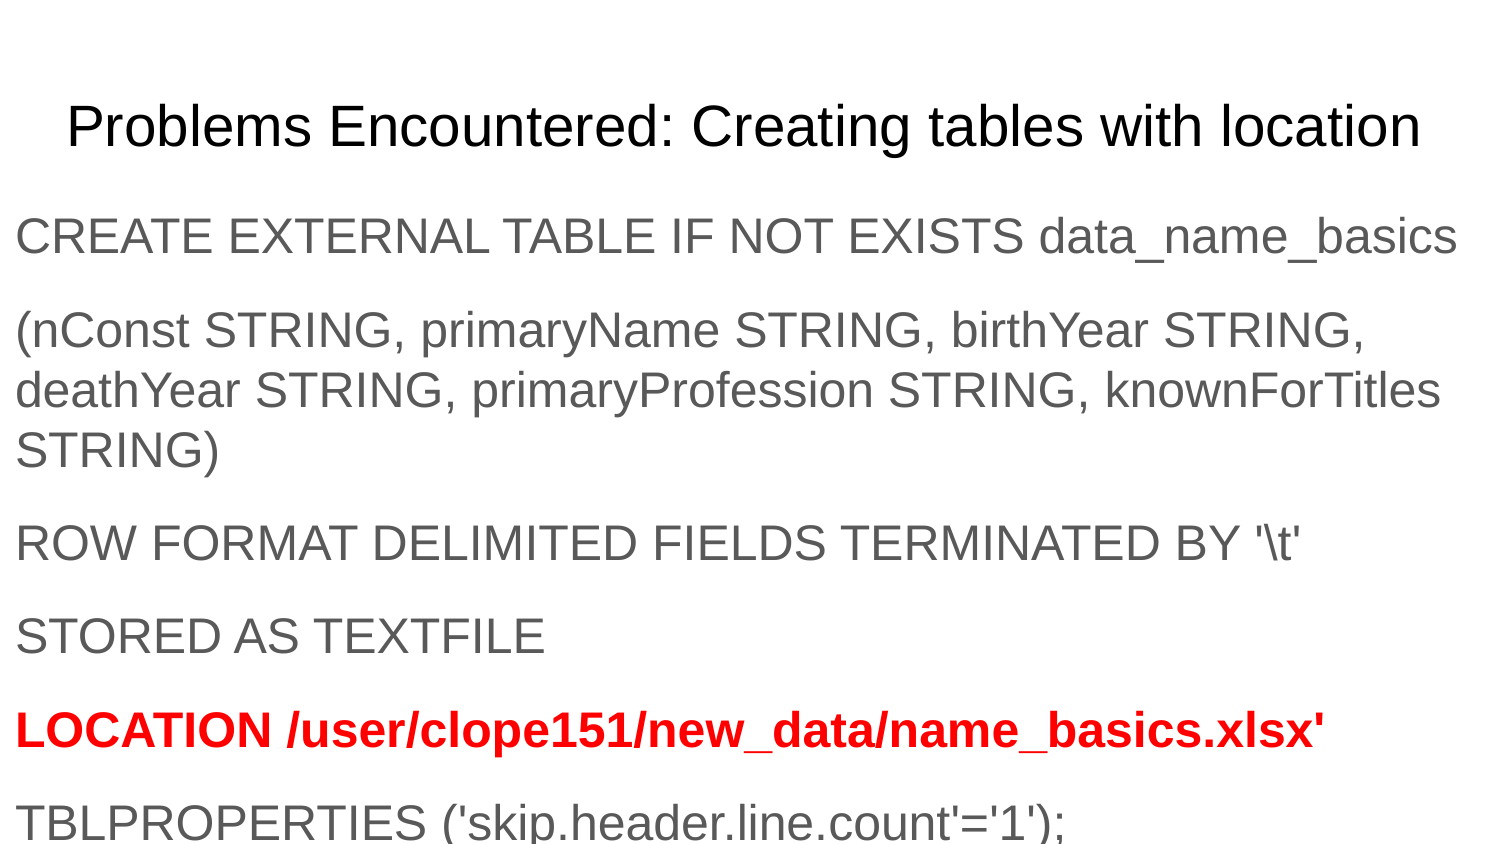

# Problems Encountered: Creating tables with location
CREATE EXTERNAL TABLE IF NOT EXISTS data_name_basics
(nConst STRING, primaryName STRING, birthYear STRING, deathYear STRING, primaryProfession STRING, knownForTitles STRING)
ROW FORMAT DELIMITED FIELDS TERMINATED BY '\t'
STORED AS TEXTFILE
LOCATION /user/clope151/new_data/name_basics.xlsx'
TBLPROPERTIES ('skip.header.line.count'='1');